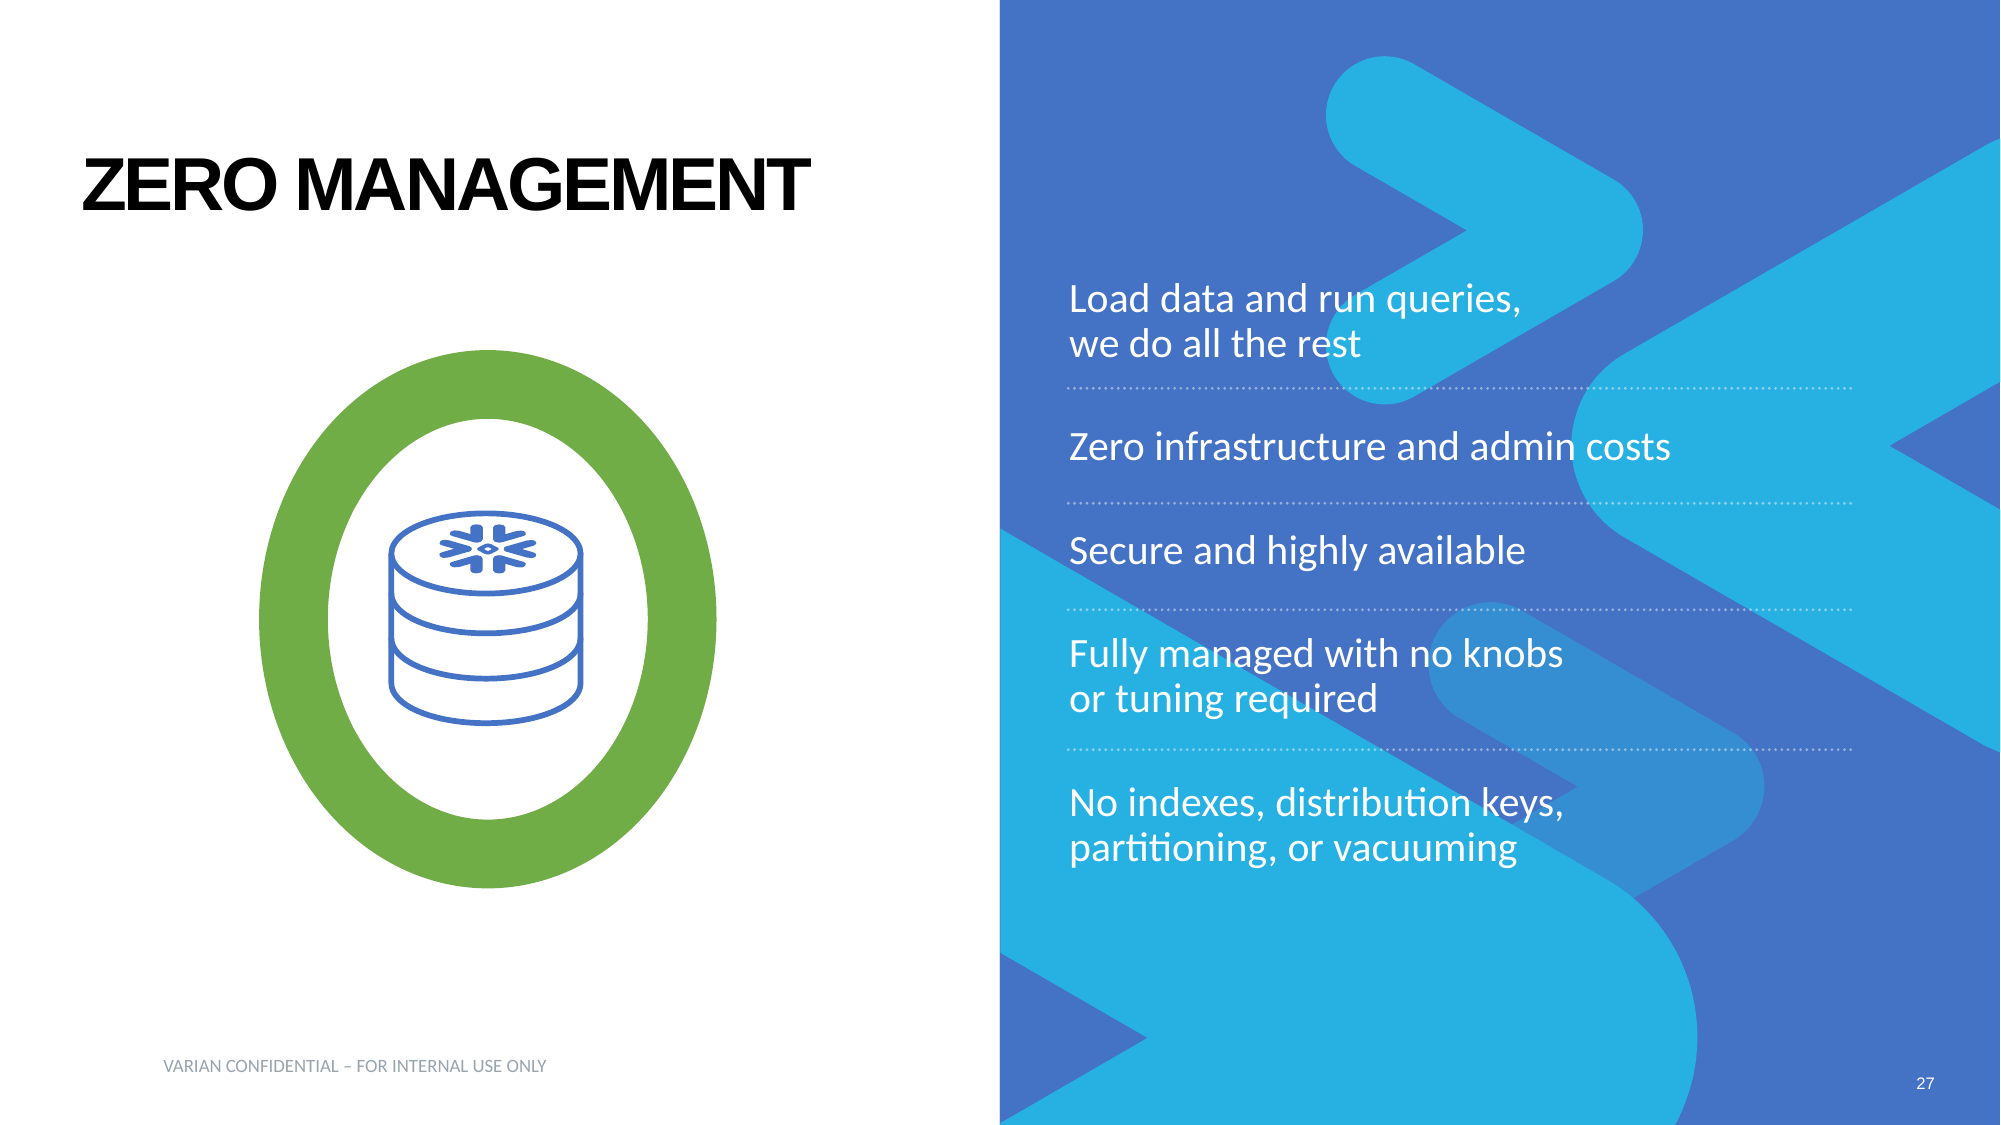

Zero management
Load data and run queries,
we do all the rest
Zero infrastructure and admin costs
Secure and highly available
Fully managed with no knobs
or tuning required
No indexes, distribution keys,
partitioning, or vacuuming

27